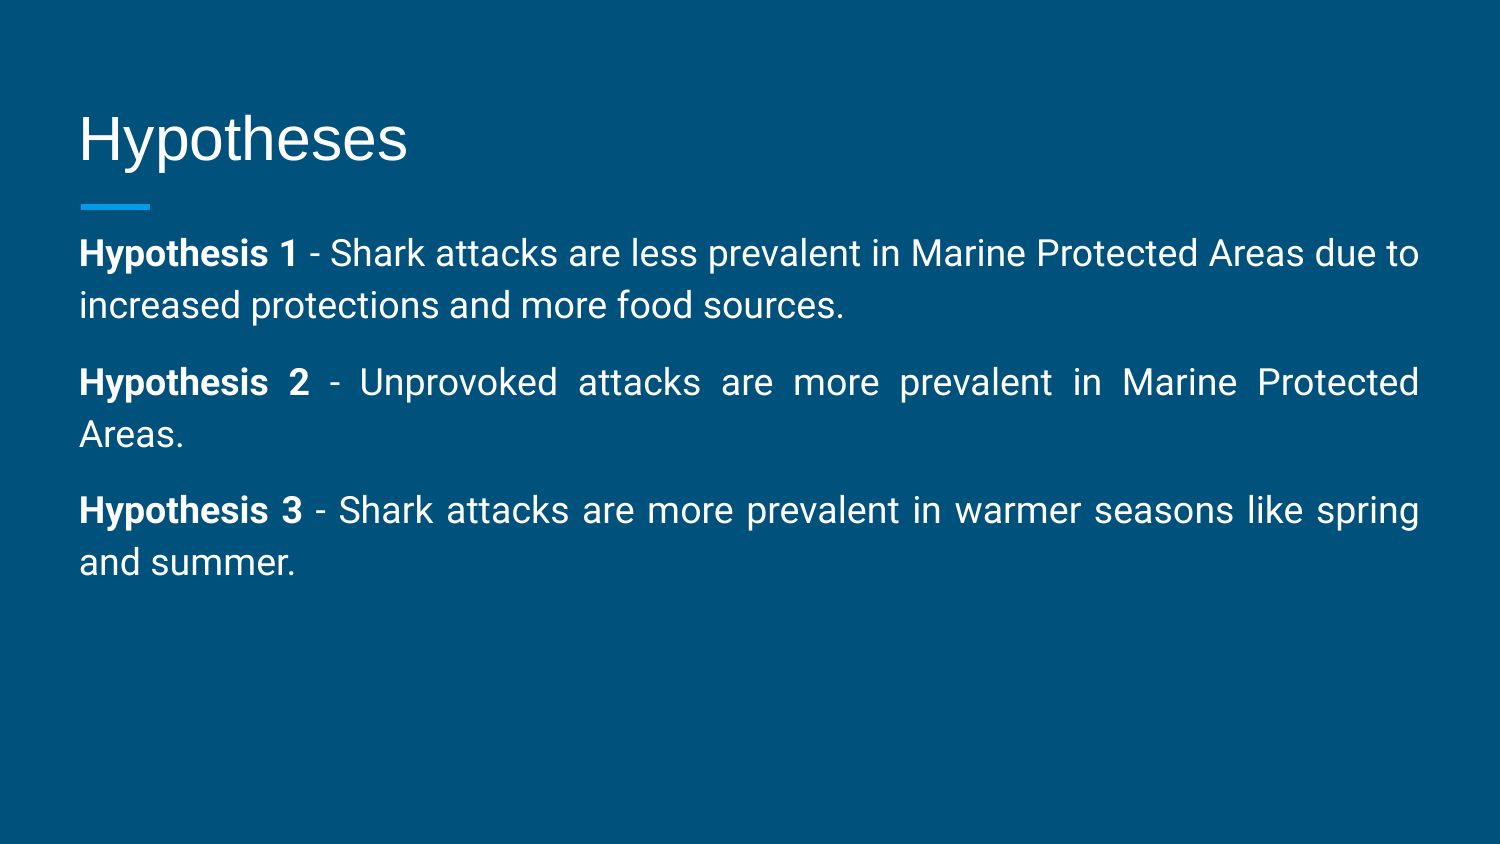

# Hypotheses
Hypothesis 1 - Shark attacks are less prevalent in Marine Protected Areas due to increased protections and more food sources.
Hypothesis 2 - Unprovoked attacks are more prevalent in Marine Protected Areas.
Hypothesis 3 - Shark attacks are more prevalent in warmer seasons like spring and summer.